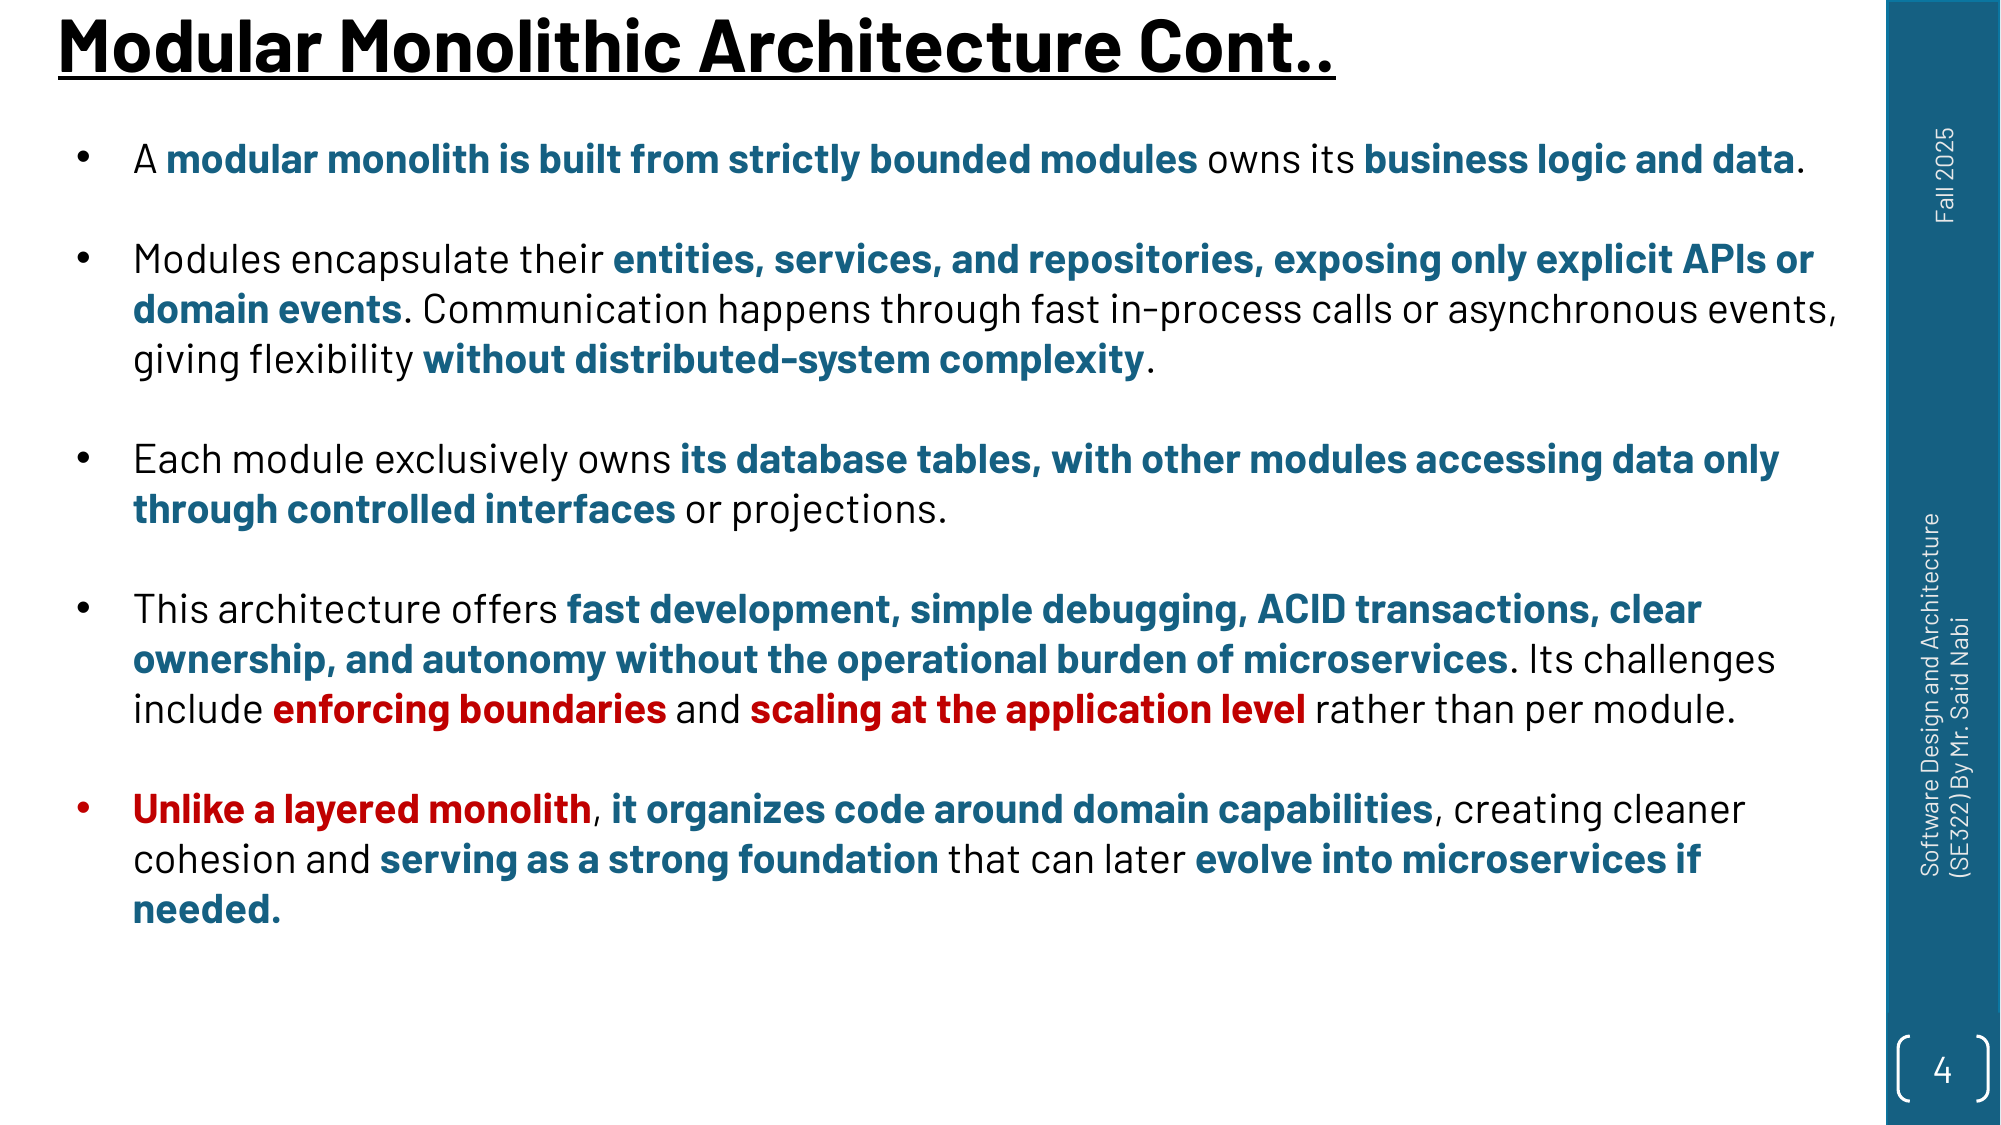

Modular Monolithic Architecture Cont..
A modular monolith is built from strictly bounded modules owns its business logic and data.

Modules encapsulate their entities, services, and repositories, exposing only explicit APIs or domain events. Communication happens through fast in-process calls or asynchronous events, giving flexibility without distributed-system complexity.

Each module exclusively owns its database tables, with other modules accessing data only through controlled interfaces or projections.

This architecture offers fast development, simple debugging, ACID transactions, clear ownership, and autonomy without the operational burden of microservices. Its challenges include enforcing boundaries and scaling at the application level rather than per module.

Unlike a layered monolith, it organizes code around domain capabilities, creating cleaner cohesion and serving as a strong foundation that can later evolve into microservices if needed.